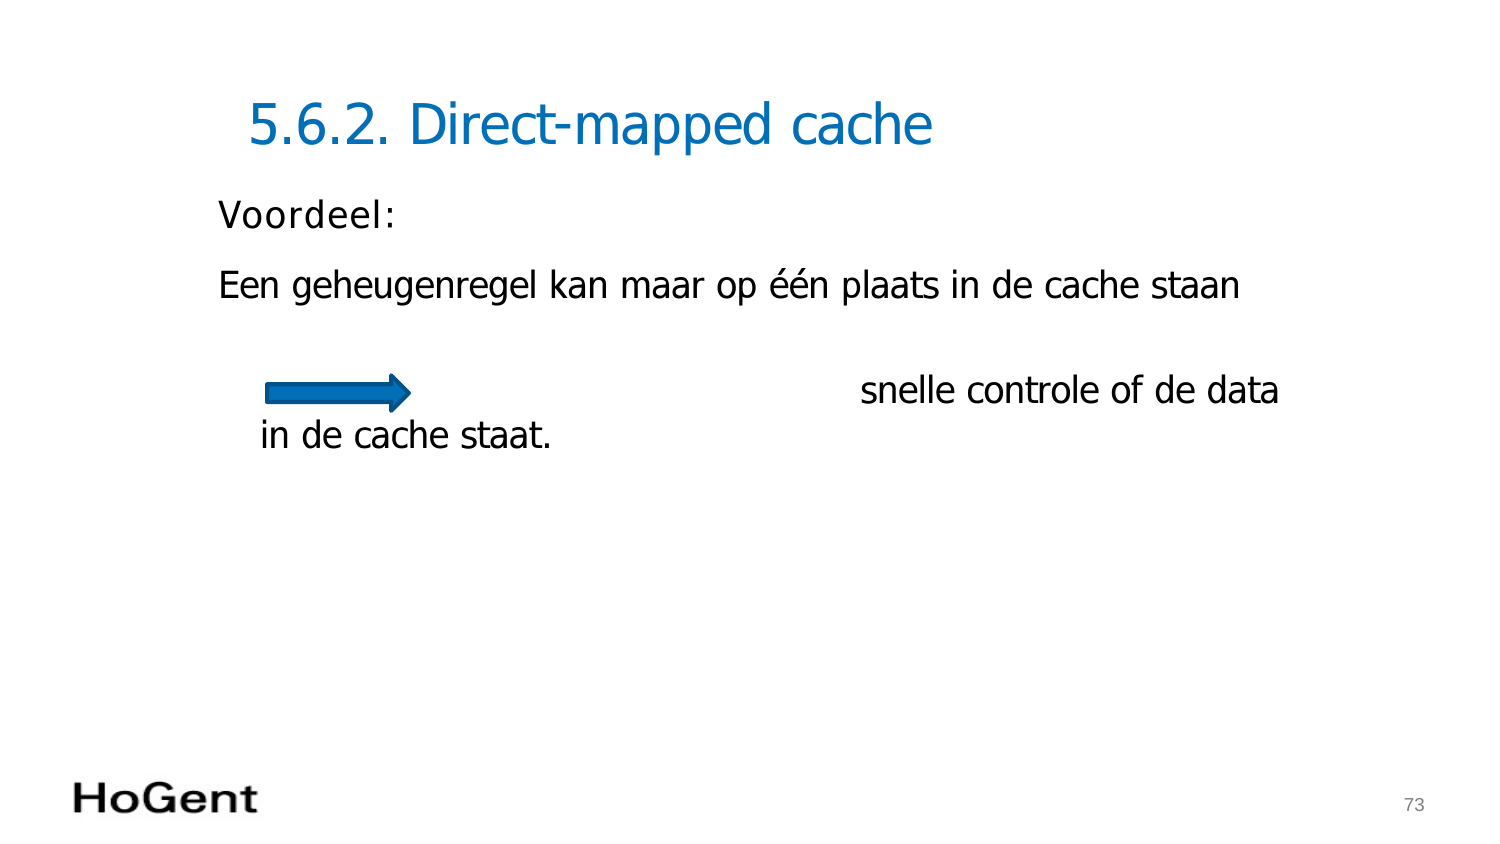

# 5.6.2. Direct-mapped cache
Voordeel:

Een geheugenregel kan maar op één plaats in de cache staan

 					snelle controle of de data in de cache staat.

73